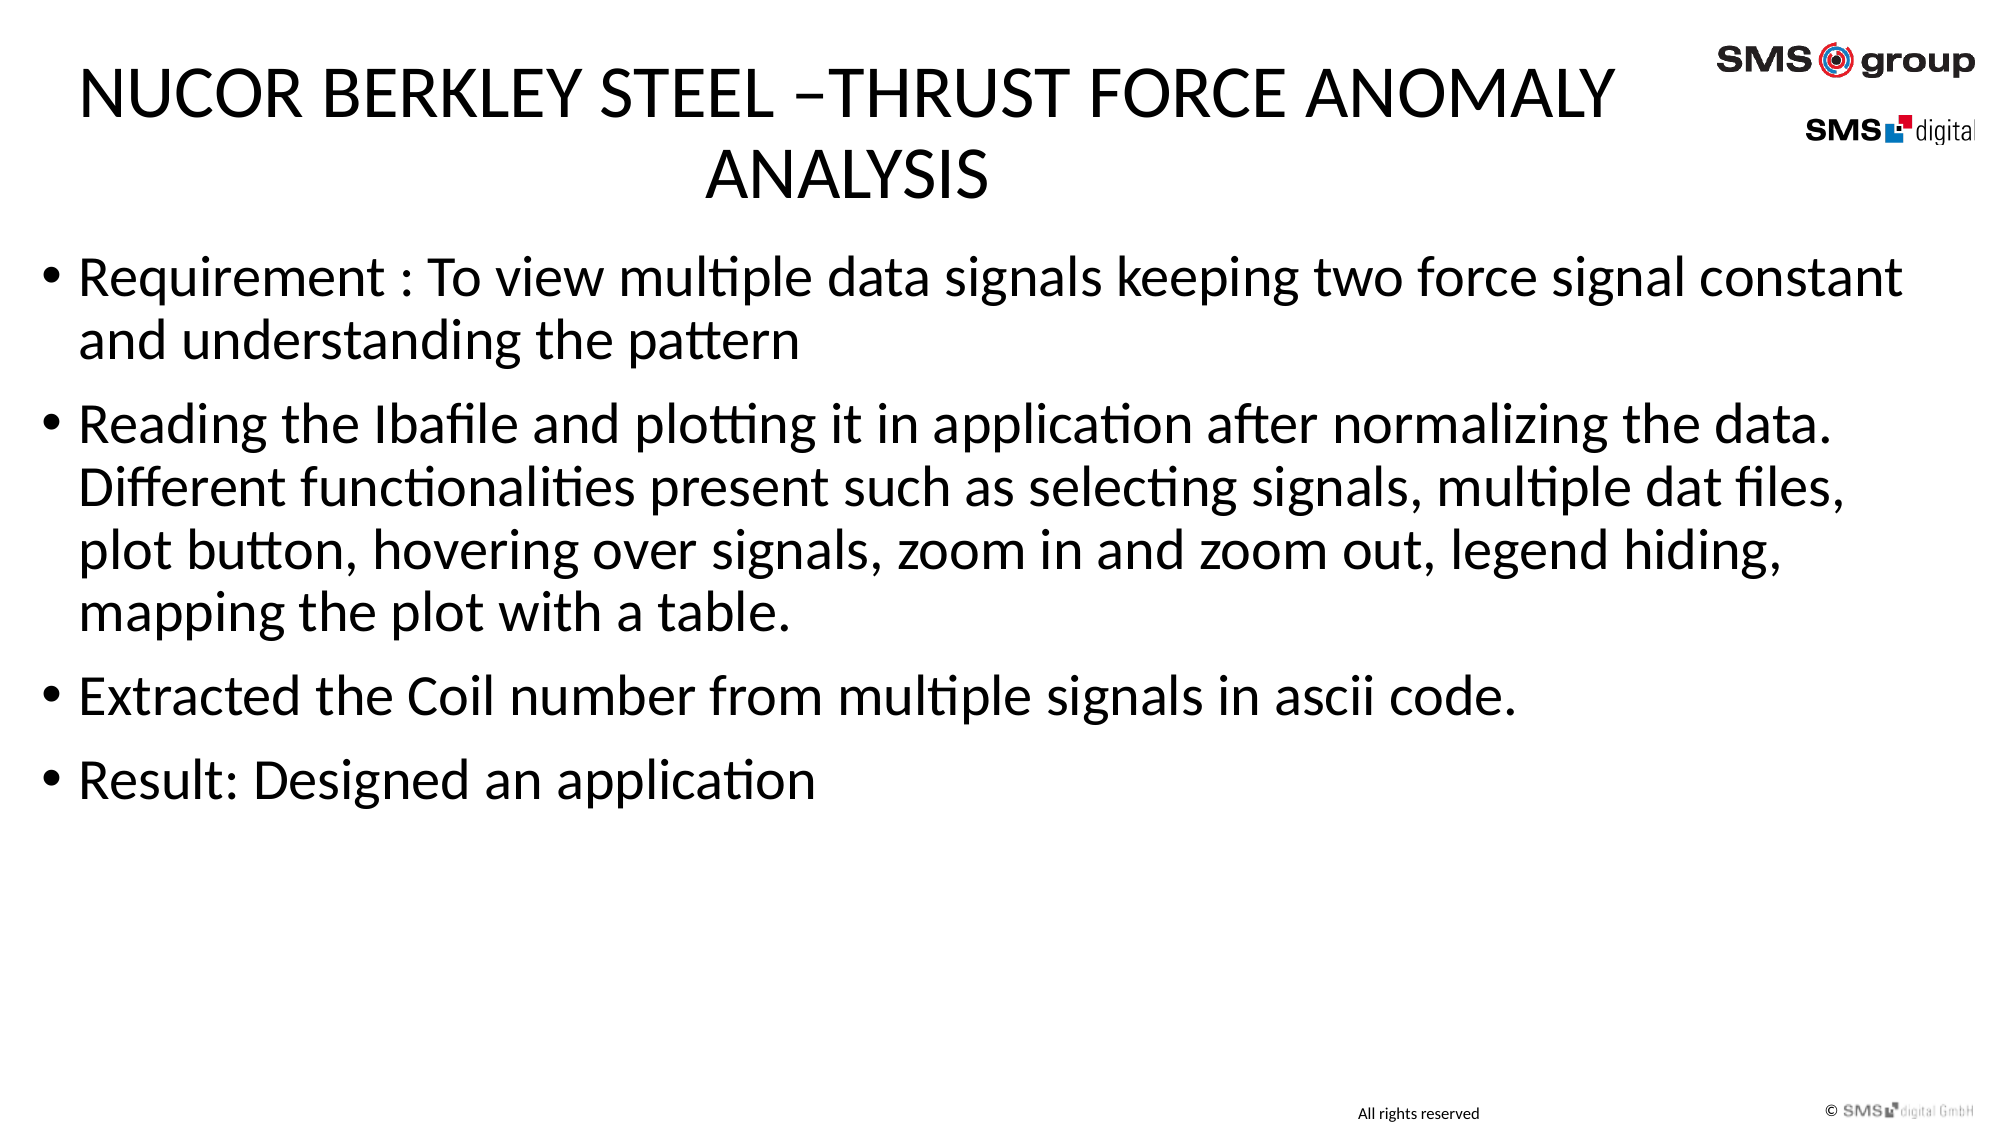

# NUCOR BERKLEY STEEL –THRUST FORCE ANOMALY ANALYSIS
Requirement : To view multiple data signals keeping two force signal constant and understanding the pattern
Reading the Ibafile and plotting it in application after normalizing the data. Different functionalities present such as selecting signals, multiple dat files, plot button, hovering over signals, zoom in and zoom out, legend hiding, mapping the plot with a table.
Extracted the Coil number from multiple signals in ascii code.
Result: Designed an application